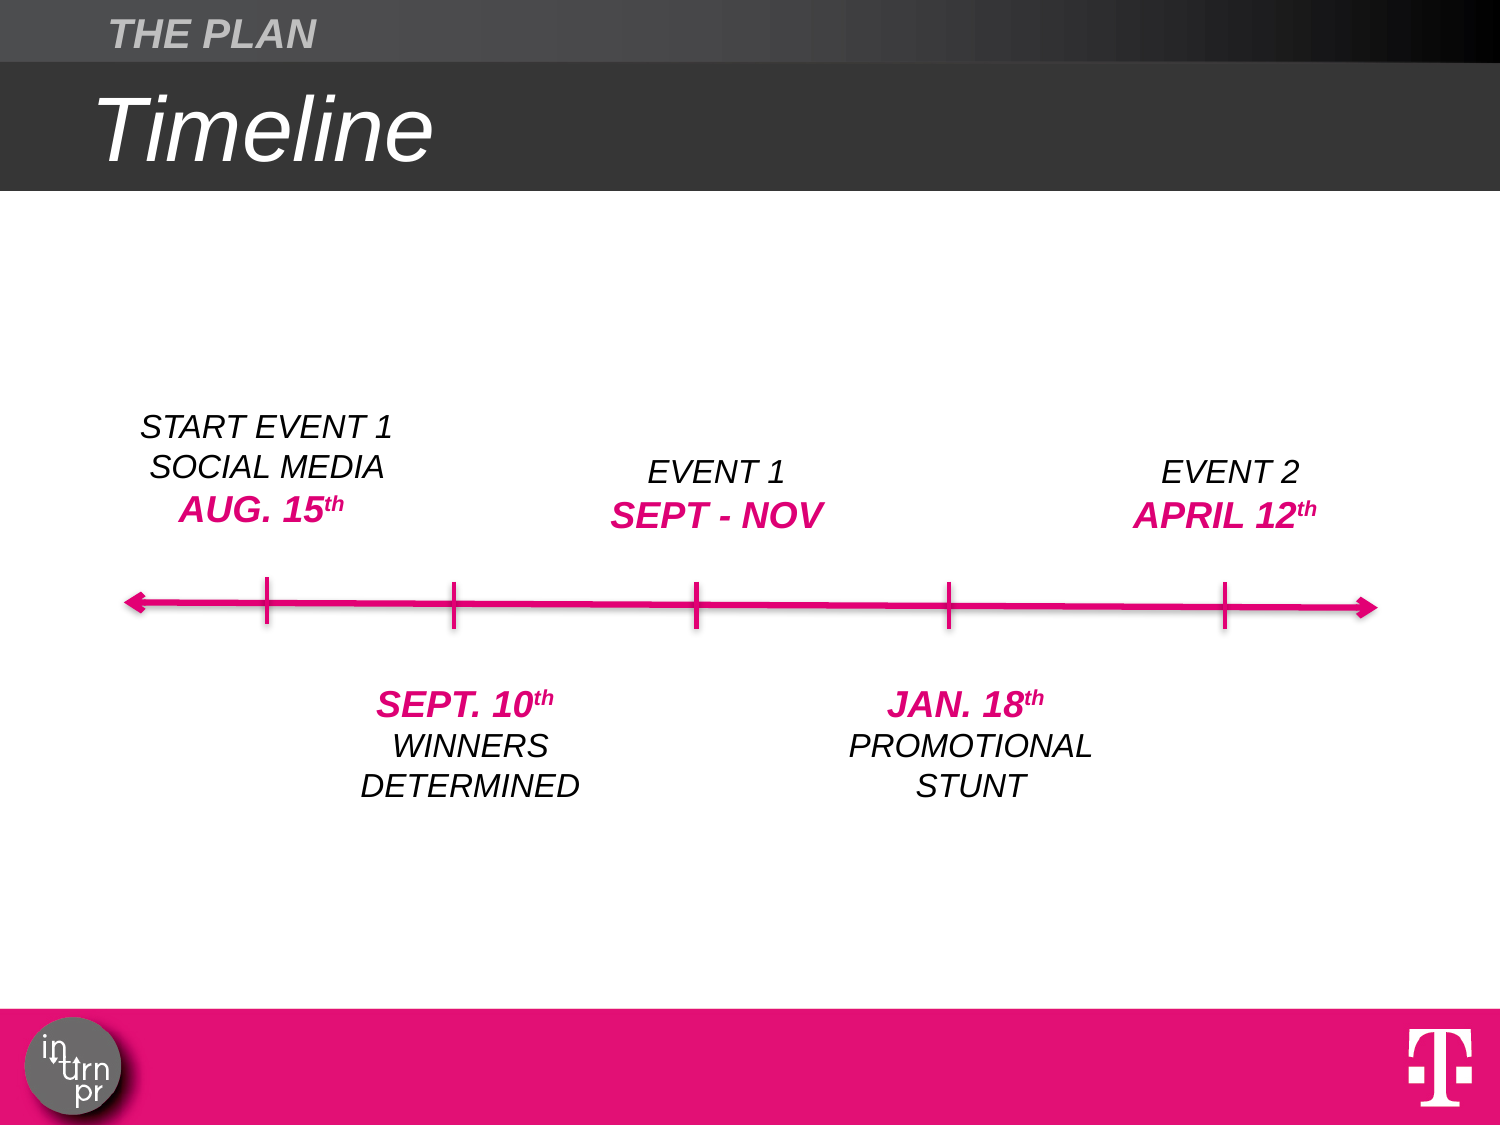

THE PLAN
# Timeline
START EVENT 1 SOCIAL MEDIA AUG. 15th
EVENT 1
SEPT - NOV
EVENT 2
APRIL 12th
SEPT. 10th
WINNERS DETERMINED
JAN. 18th
PROMOTIONAL STUNT